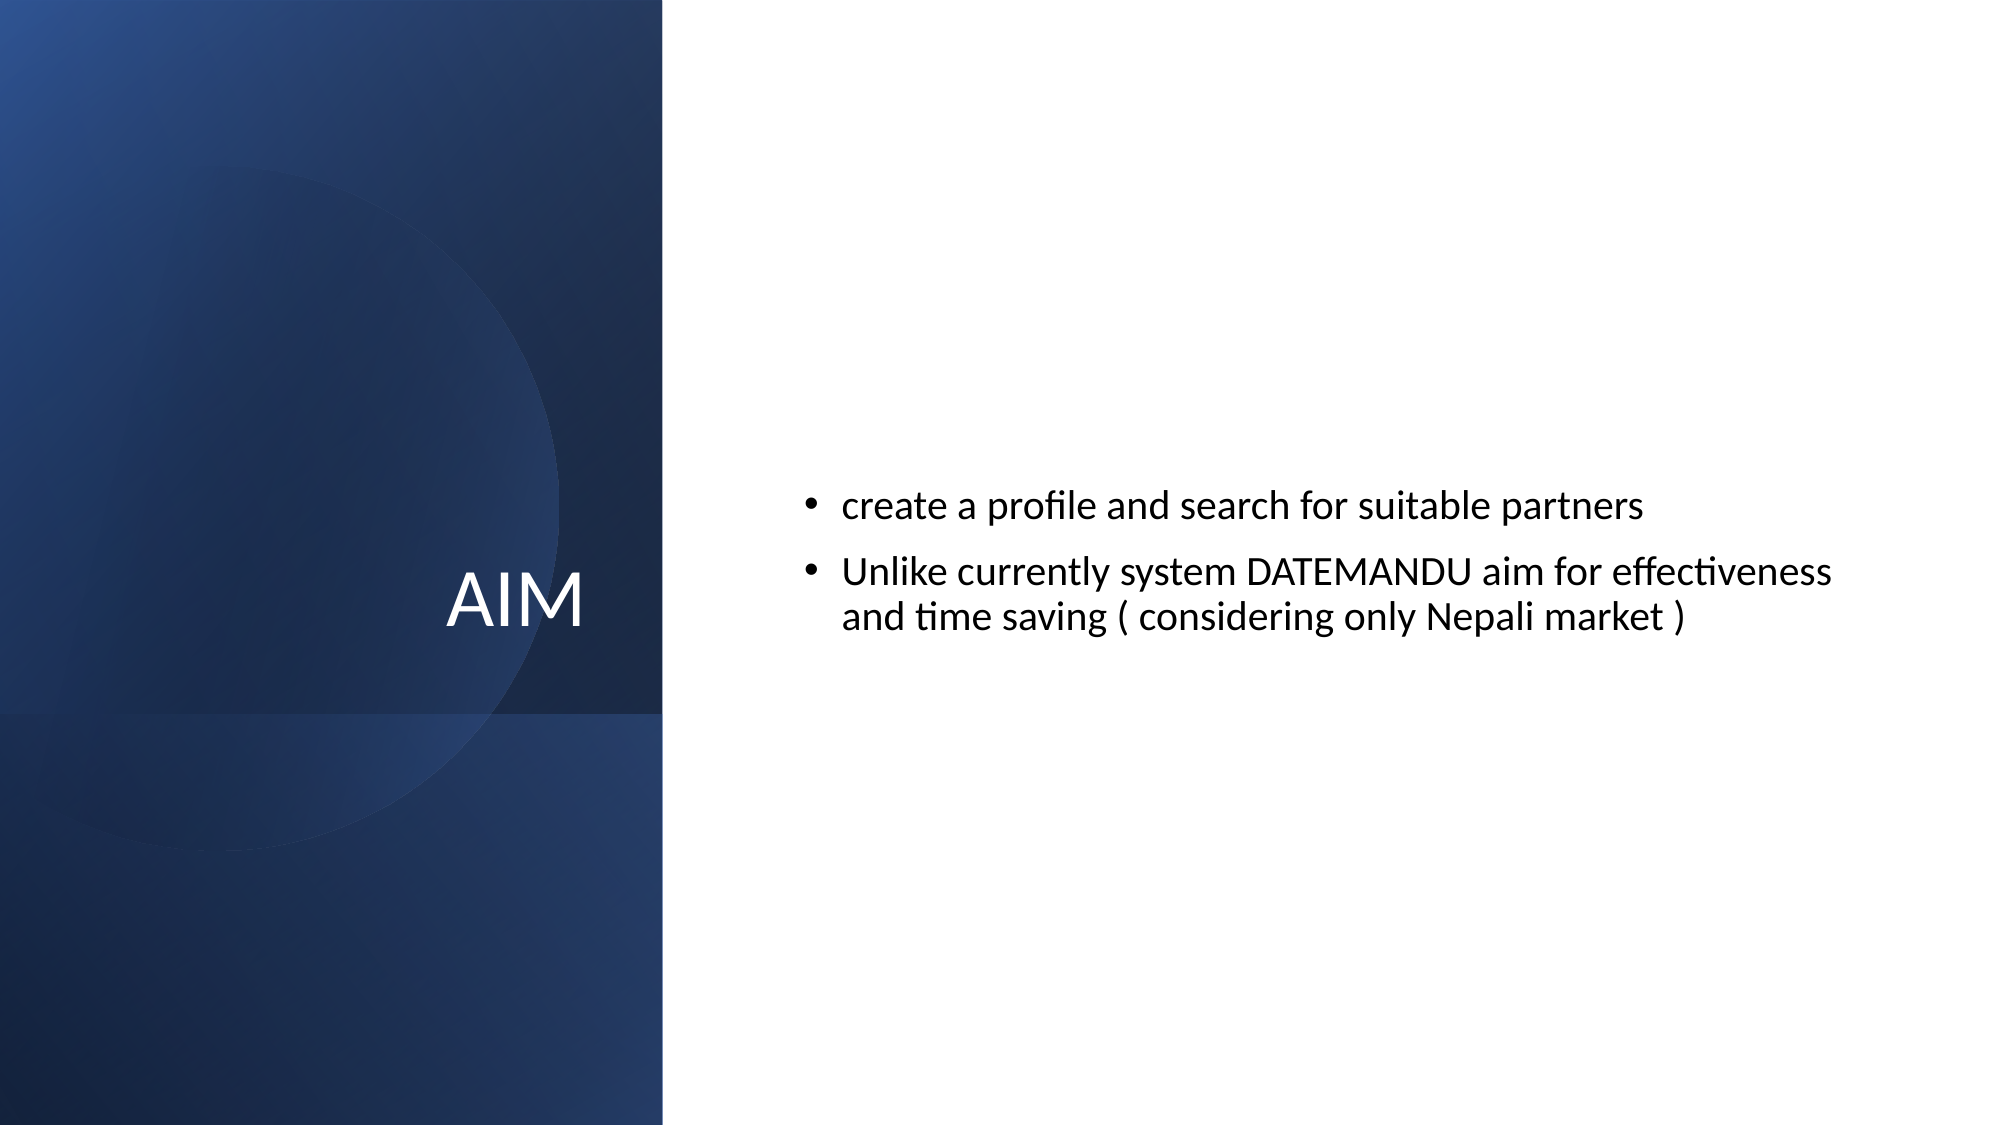

# AIM
create a profile and search for suitable partners
Unlike currently system DATEMANDU aim for effectiveness and time saving ( considering only Nepali market )